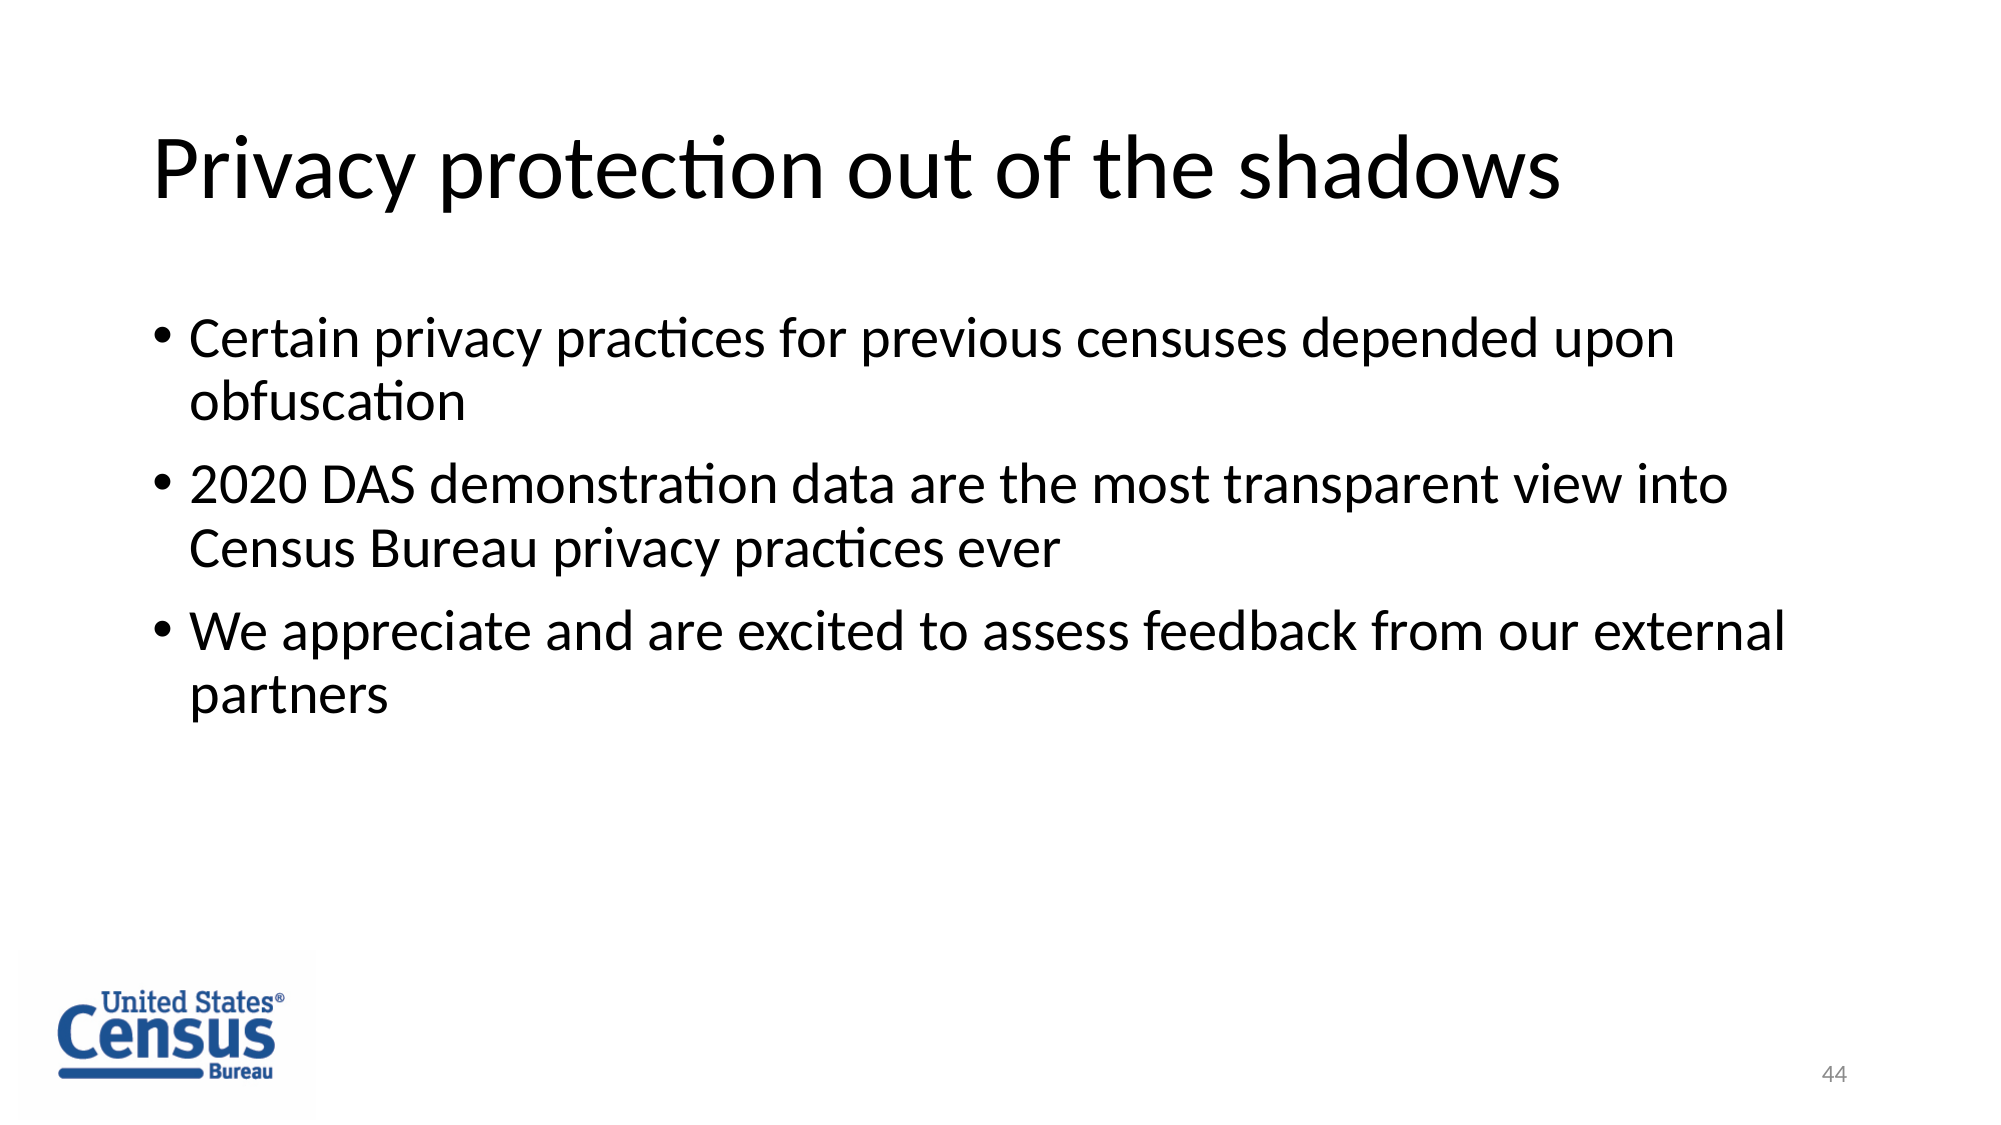

# Privacy protection out of the shadows
Certain privacy practices for previous censuses depended upon obfuscation
2020 DAS demonstration data are the most transparent view into Census Bureau privacy practices ever
We appreciate and are excited to assess feedback from our external partners
44